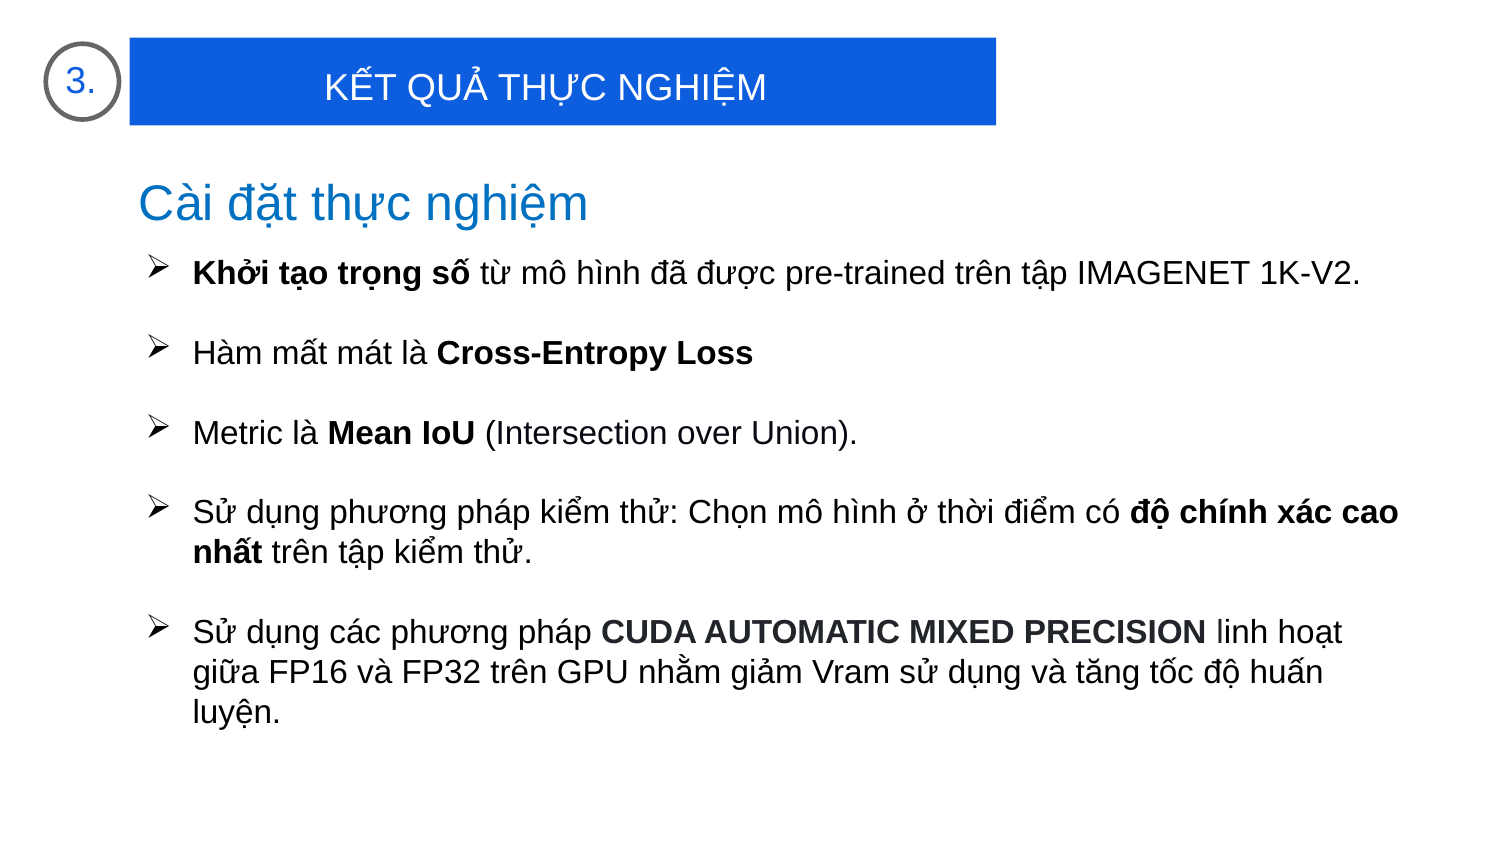

3.
KẾT QUẢ THỰC NGHIỆM

Cài đặt thực nghiệm
Khởi tạo trọng số từ mô hình đã được pre-trained trên tập IMAGENET 1K-V2.

Hàm mất mát là Cross-Entropy Loss

Metric là Mean IoU (Intersection over Union).

Sử dụng phương pháp kiểm thử: Chọn mô hình ở thời điểm có độ chính xác cao nhất trên tập kiểm thử.

Sử dụng các phương pháp CUDA AUTOMATIC MIXED PRECISION linh hoạt giữa FP16 và FP32 trên GPU nhằm giảm Vram sử dụng và tăng tốc độ huấn luyện.